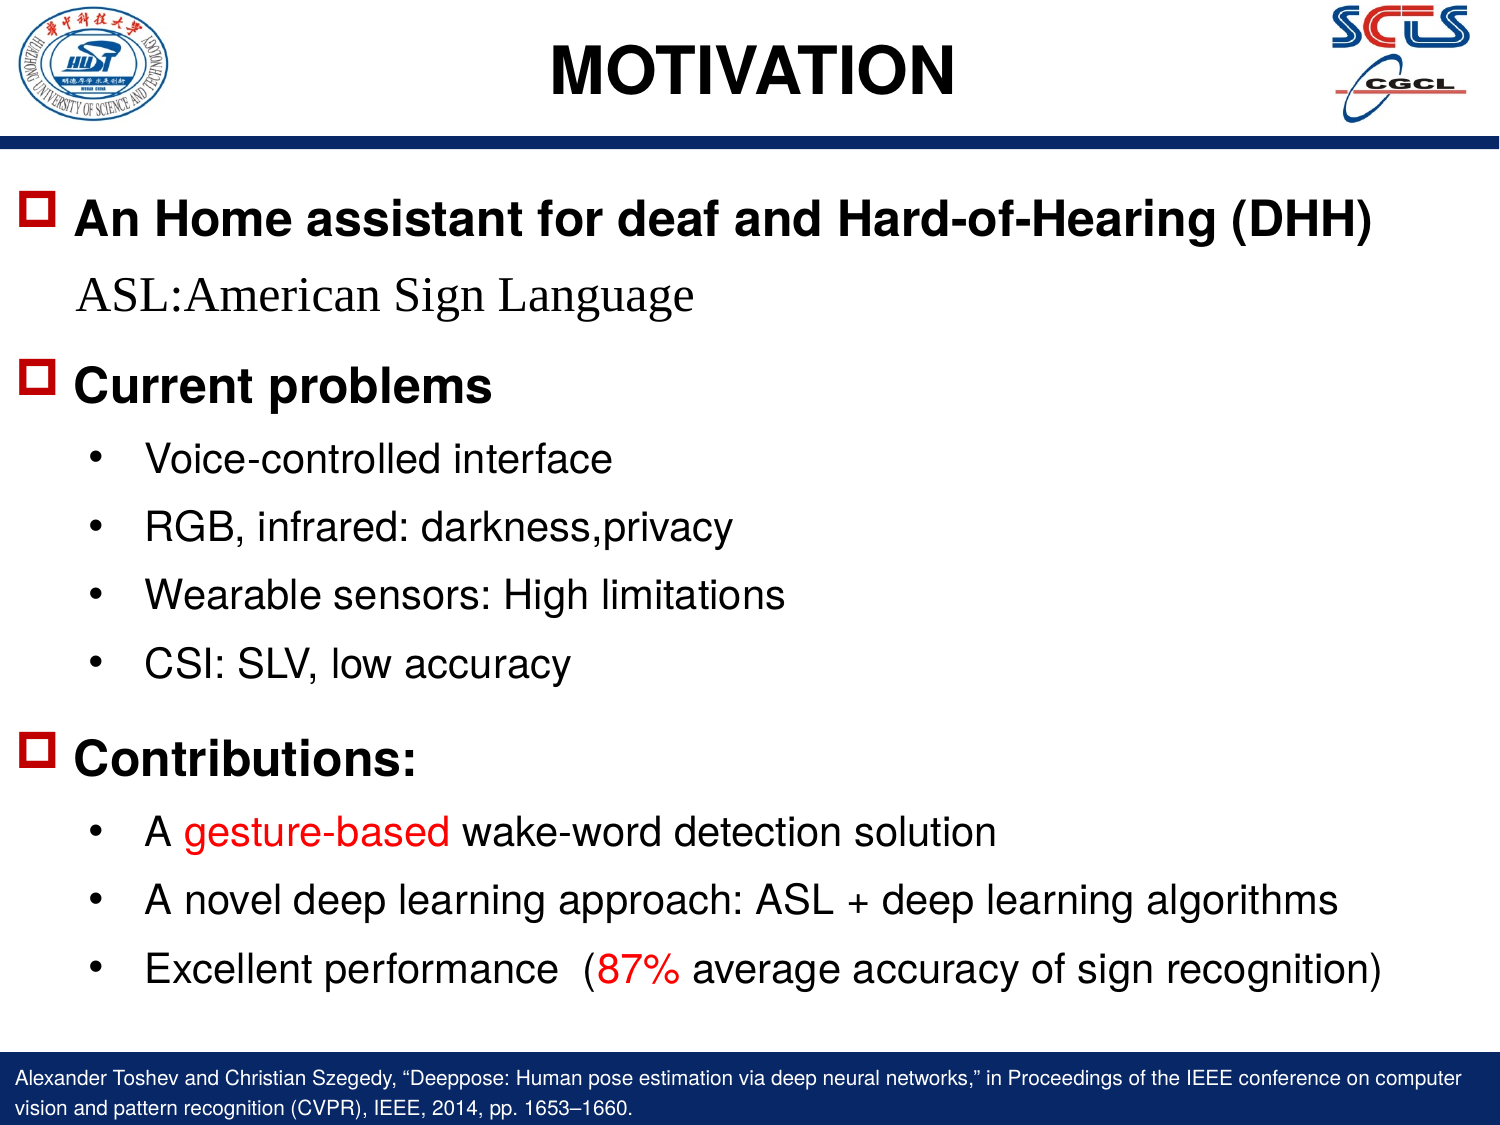

# MOTIVATION
An Home assistant for deaf and Hard-of-Hearing (DHH)

ASL:American Sign Language

Current problems
Voice-controlled interface
RGB, infrared: darkness,privacy
Wearable sensors: High limitations
CSI: SLV, low accuracy
Contributions:
A gesture-based wake-word detection solution
A novel deep learning approach: ASL + deep learning algorithms
Excellent performance  (87% average accuracy of sign recognition)
Alexander Toshev and Christian Szegedy, “Deeppose: Human pose estimation via deep neural networks,” in Proceedings of the IEEE conference on computer vision and pattern recognition (CVPR), IEEE, 2014, pp. 1653–1660.
3